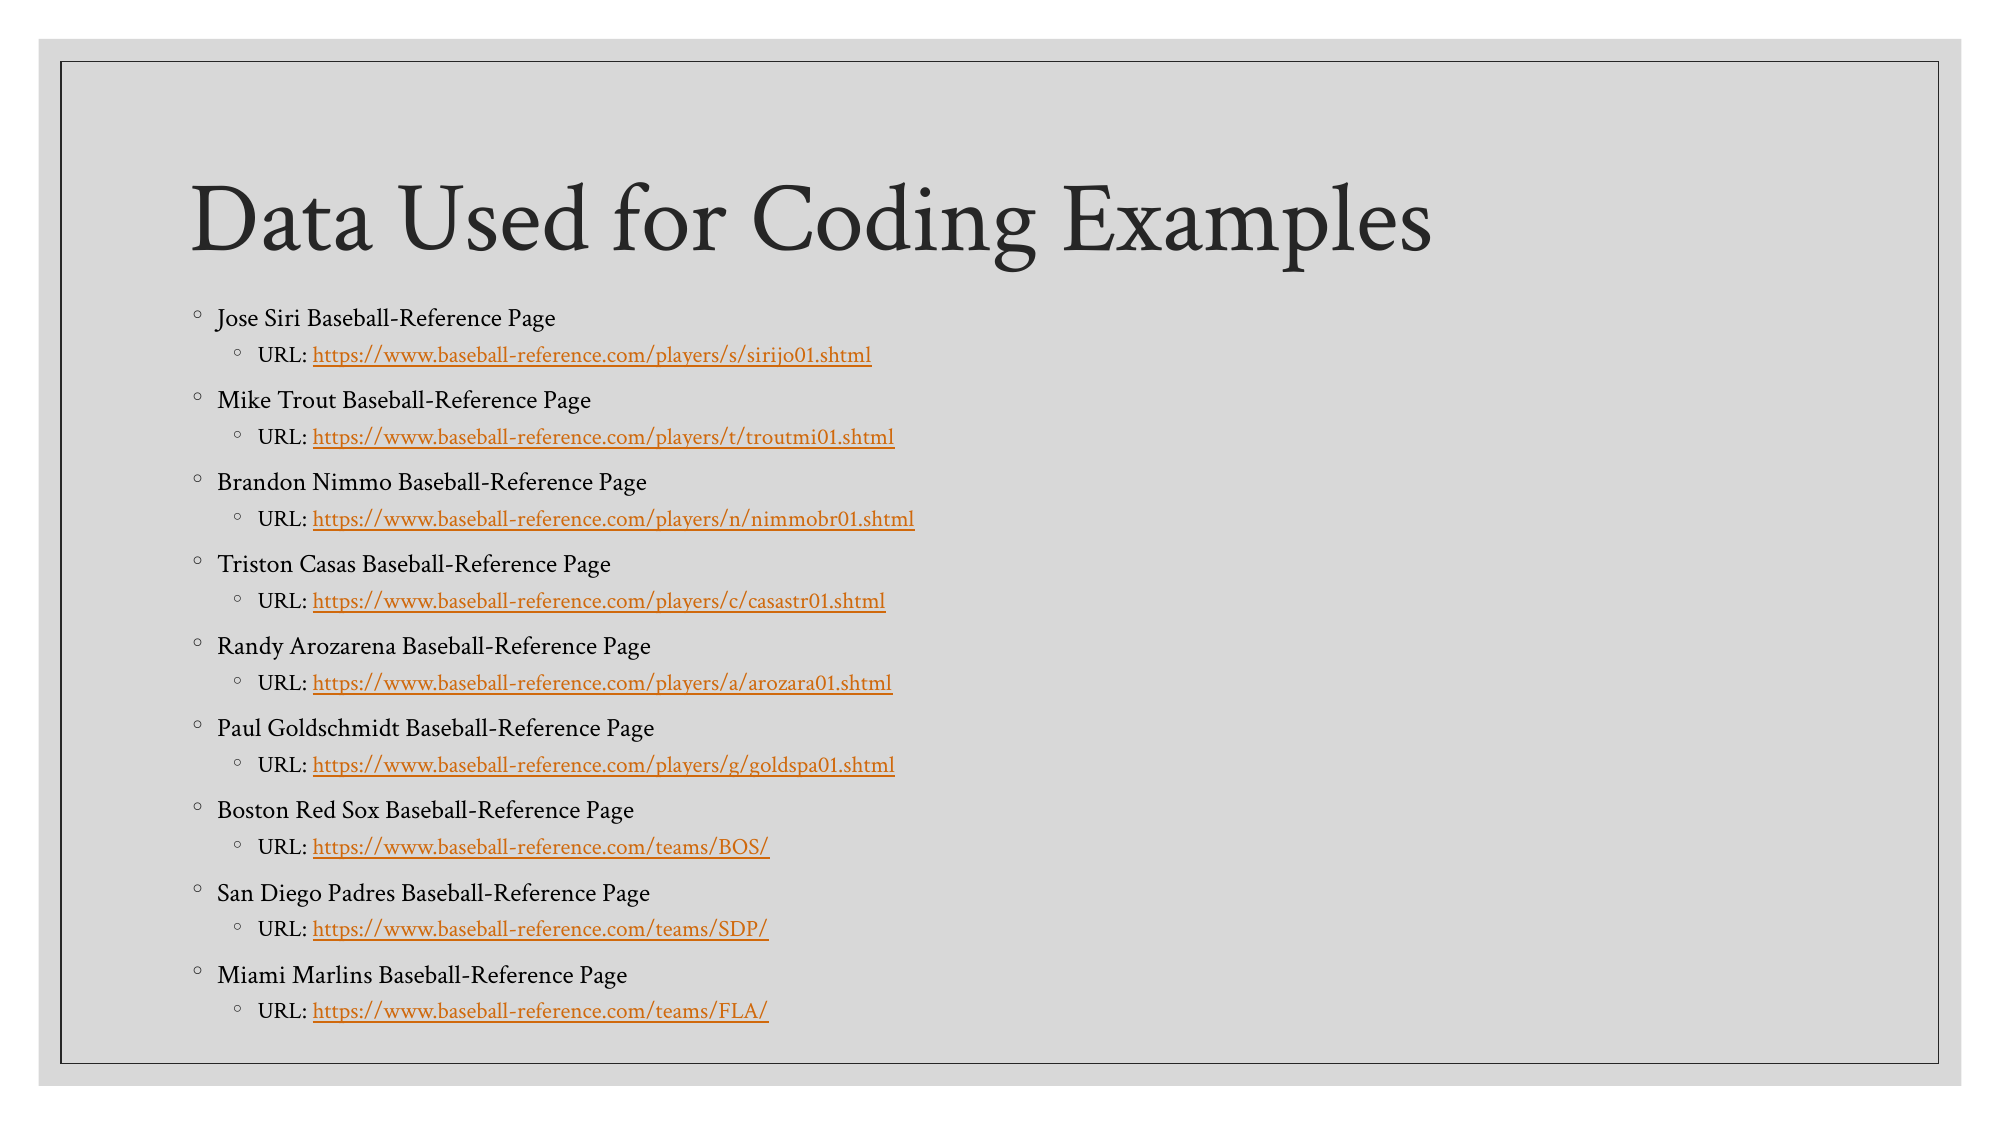

# Data Used for Coding Examples
Jose Siri Baseball-Reference Page
URL: https://www.baseball-reference.com/players/s/sirijo01.shtml
Mike Trout Baseball-Reference Page
URL: https://www.baseball-reference.com/players/t/troutmi01.shtml
Brandon Nimmo Baseball-Reference Page
URL: https://www.baseball-reference.com/players/n/nimmobr01.shtml
Triston Casas Baseball-Reference Page
URL: https://www.baseball-reference.com/players/c/casastr01.shtml
Randy Arozarena Baseball-Reference Page
URL: https://www.baseball-reference.com/players/a/arozara01.shtml
Paul Goldschmidt Baseball-Reference Page
URL: https://www.baseball-reference.com/players/g/goldspa01.shtml
Boston Red Sox Baseball-Reference Page
URL: https://www.baseball-reference.com/teams/BOS/
San Diego Padres Baseball-Reference Page
URL: https://www.baseball-reference.com/teams/SDP/
Miami Marlins Baseball-Reference Page
URL: https://www.baseball-reference.com/teams/FLA/